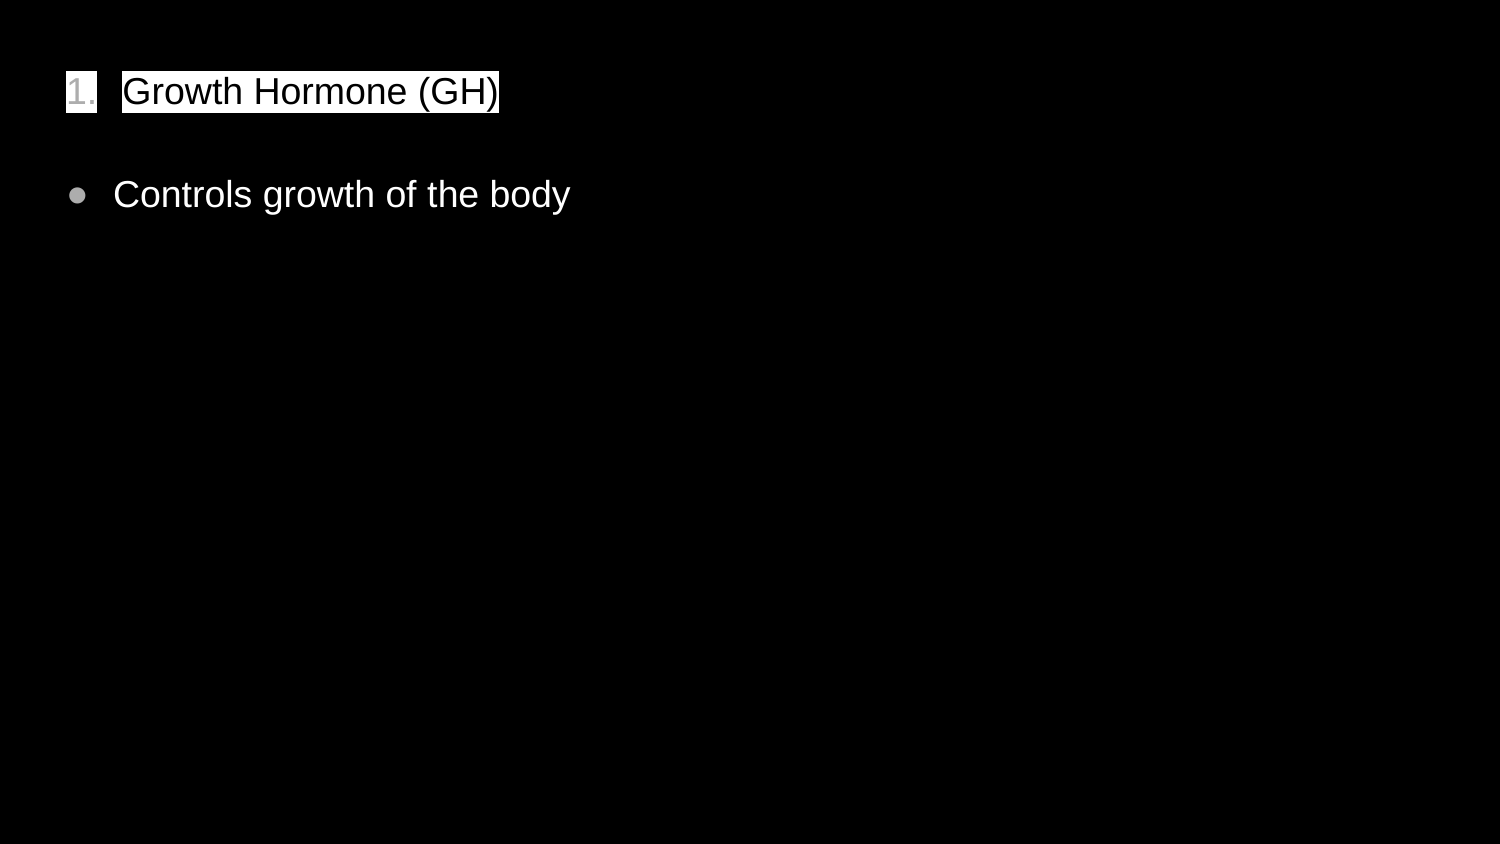

Growth Hormone (GH)

Controls growth of the body